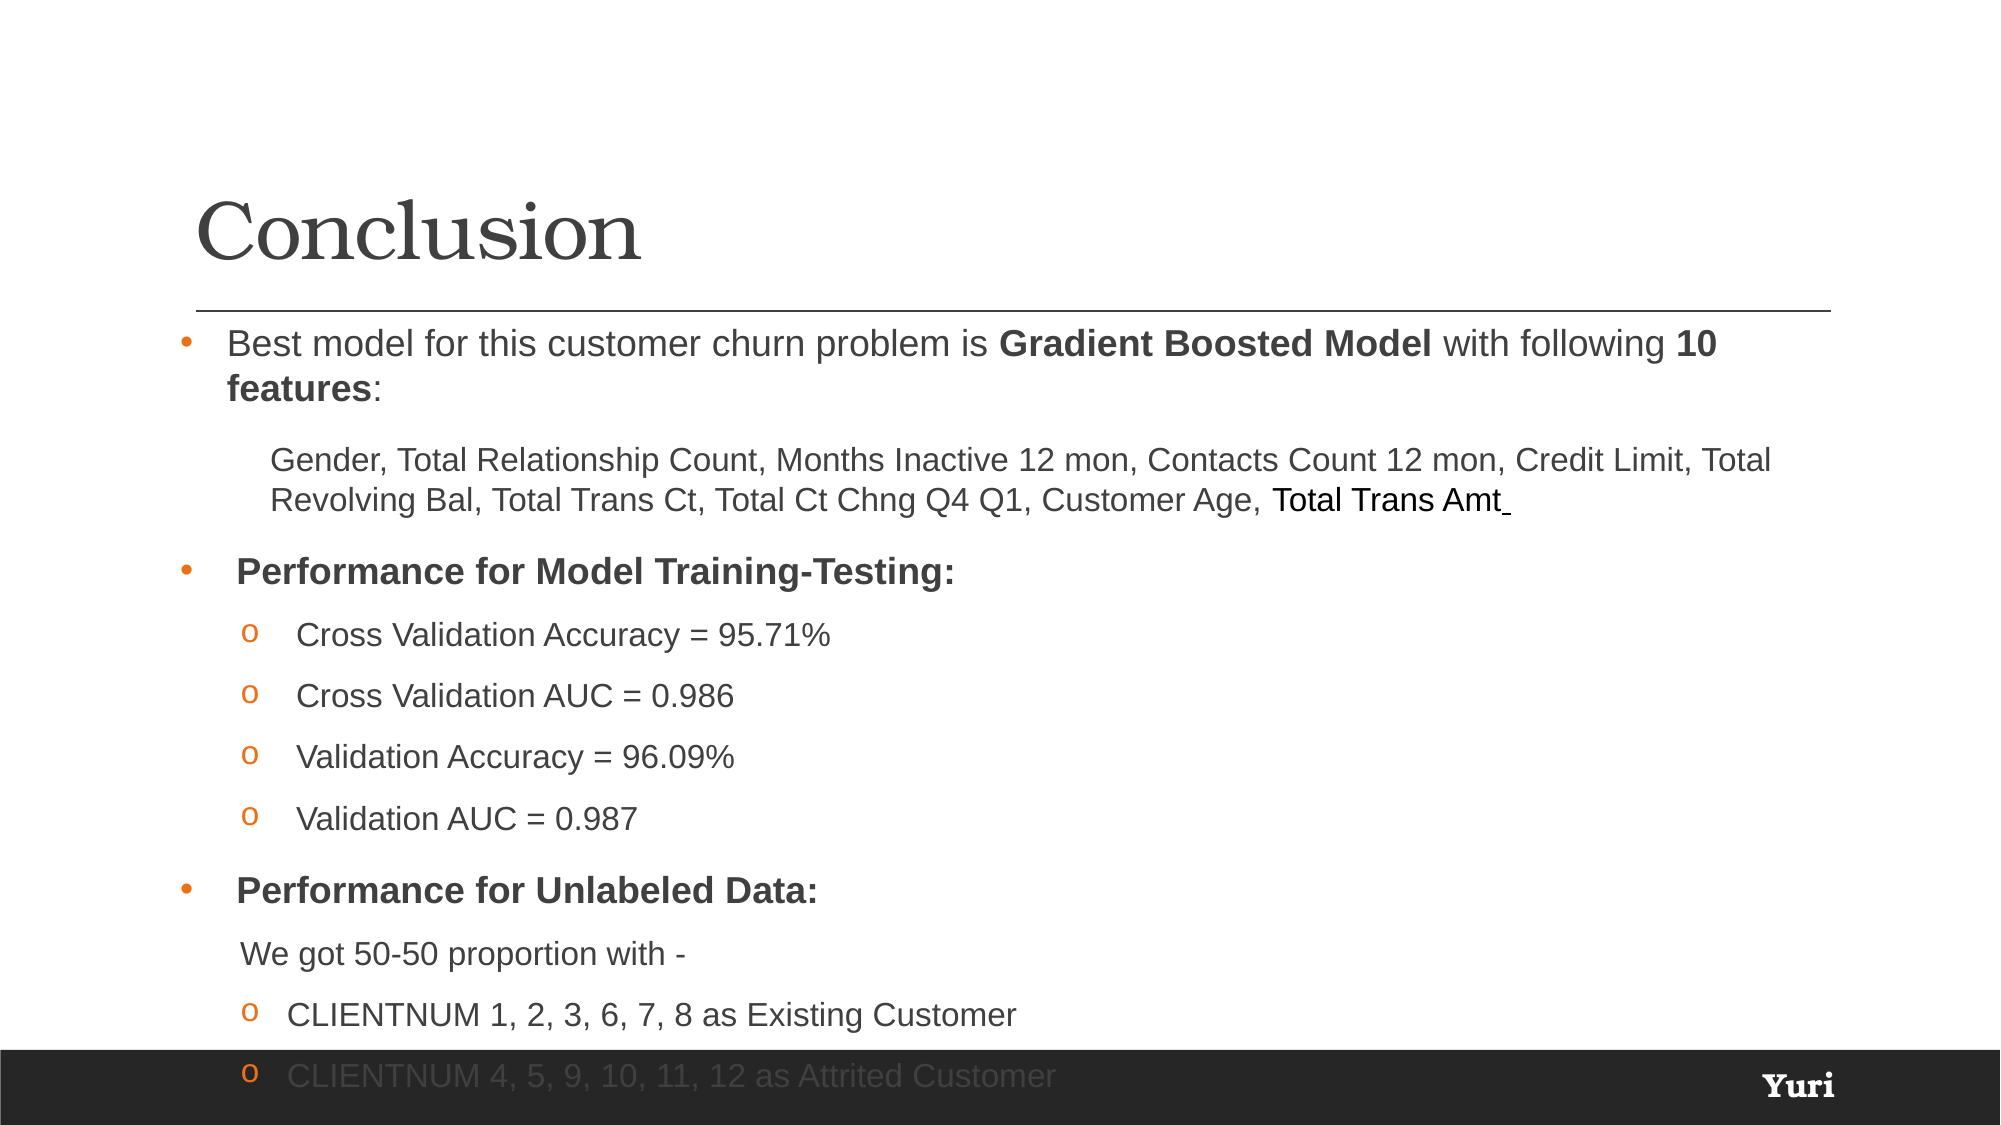

# Conclusion
Best model for this customer churn problem is Gradient Boosted Model with following 10 features:
Gender, Total Relationship Count, Months Inactive 12 mon, Contacts Count 12 mon, Credit Limit, Total Revolving Bal, Total Trans Ct, Total Ct Chng Q4 Q1, Customer Age, Total Trans Amt
Performance for Model Training-Testing:
 Cross Validation Accuracy = 95.71%
 Cross Validation AUC = 0.986
 Validation Accuracy = 96.09%
 Validation AUC = 0.987
Performance for Unlabeled Data:
We got 50-50 proportion with -
CLIENTNUM 1, 2, 3, 6, 7, 8 as Existing Customer
CLIENTNUM 4, 5, 9, 10, 11, 12 as Attrited Customer
Yuri